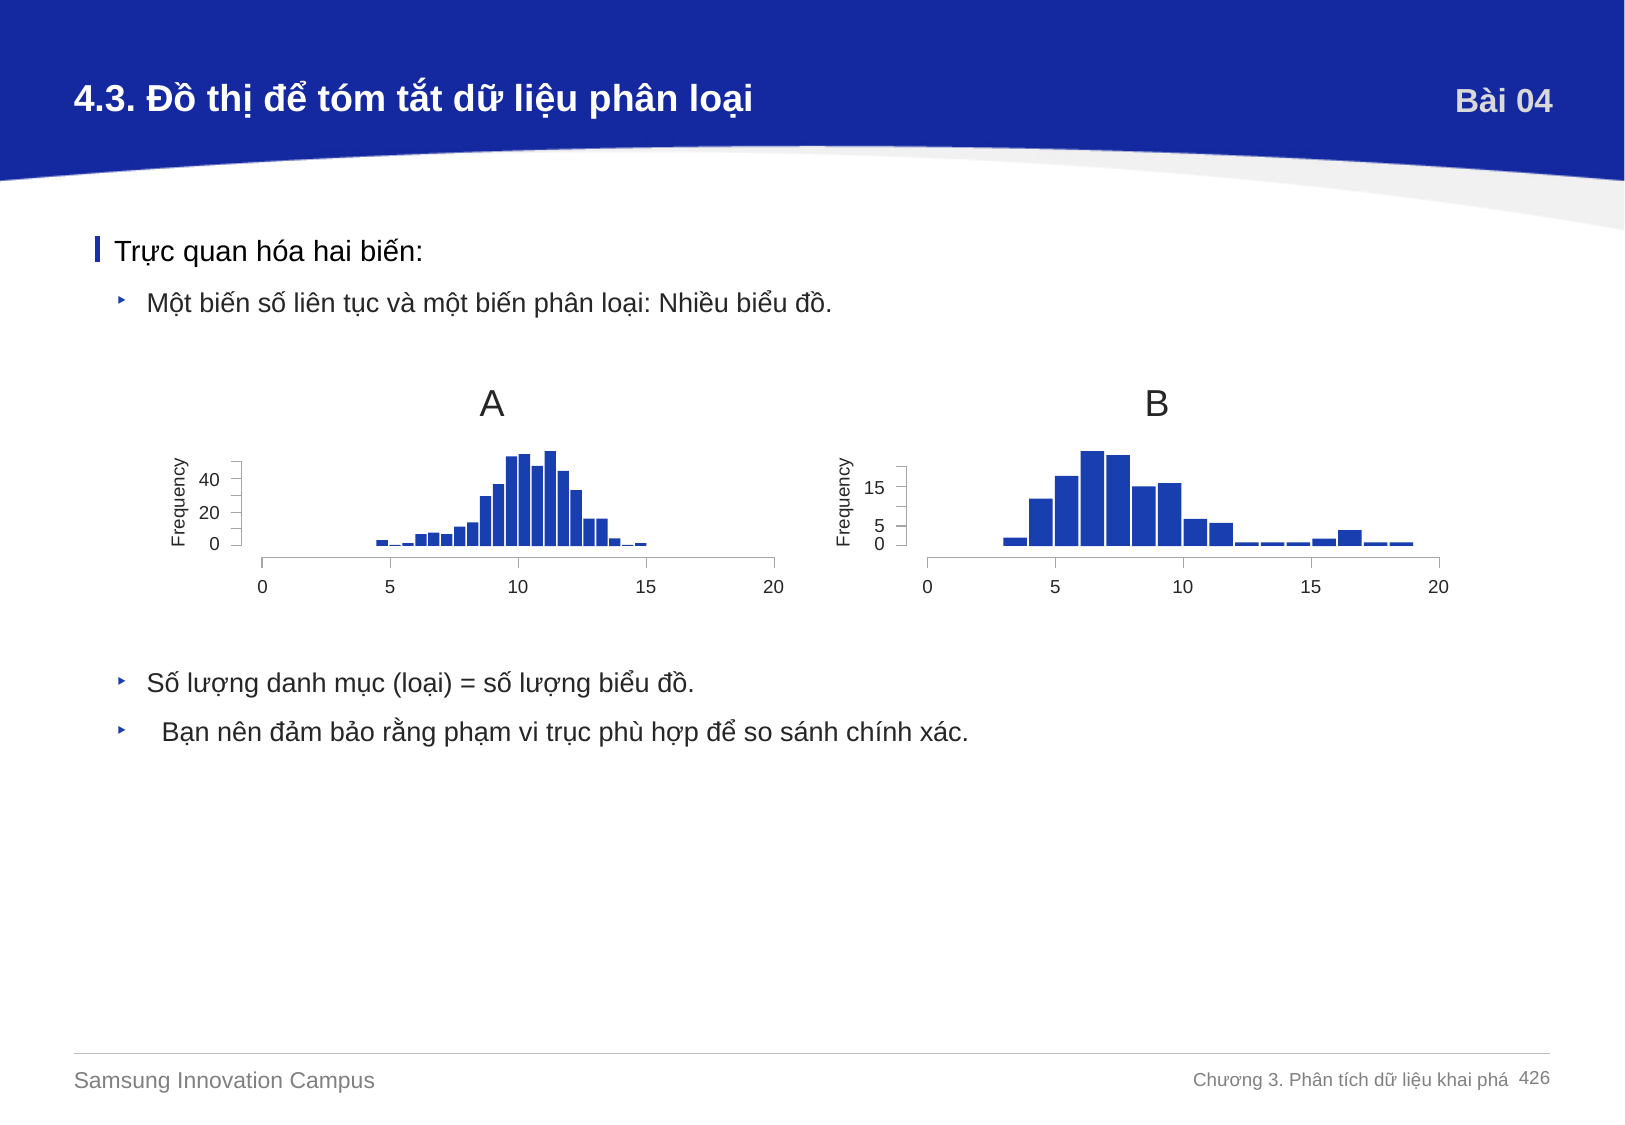

4.3. Đồ thị để tóm tắt dữ liệu phân loại
Bài 04
Trực quan hóa hai biến:
Một biến số liên tục và một biến phân loại: Nhiều biểu đồ.
A

40

Frequency

20

0

0
5
10
15
20
B
15
Frequency
5
0
0
5
10
15
20

Số lượng danh mục (loại) = số lượng biểu đồ.
  Bạn nên đảm bảo rằng phạm vi trục phù hợp để so sánh chính xác.